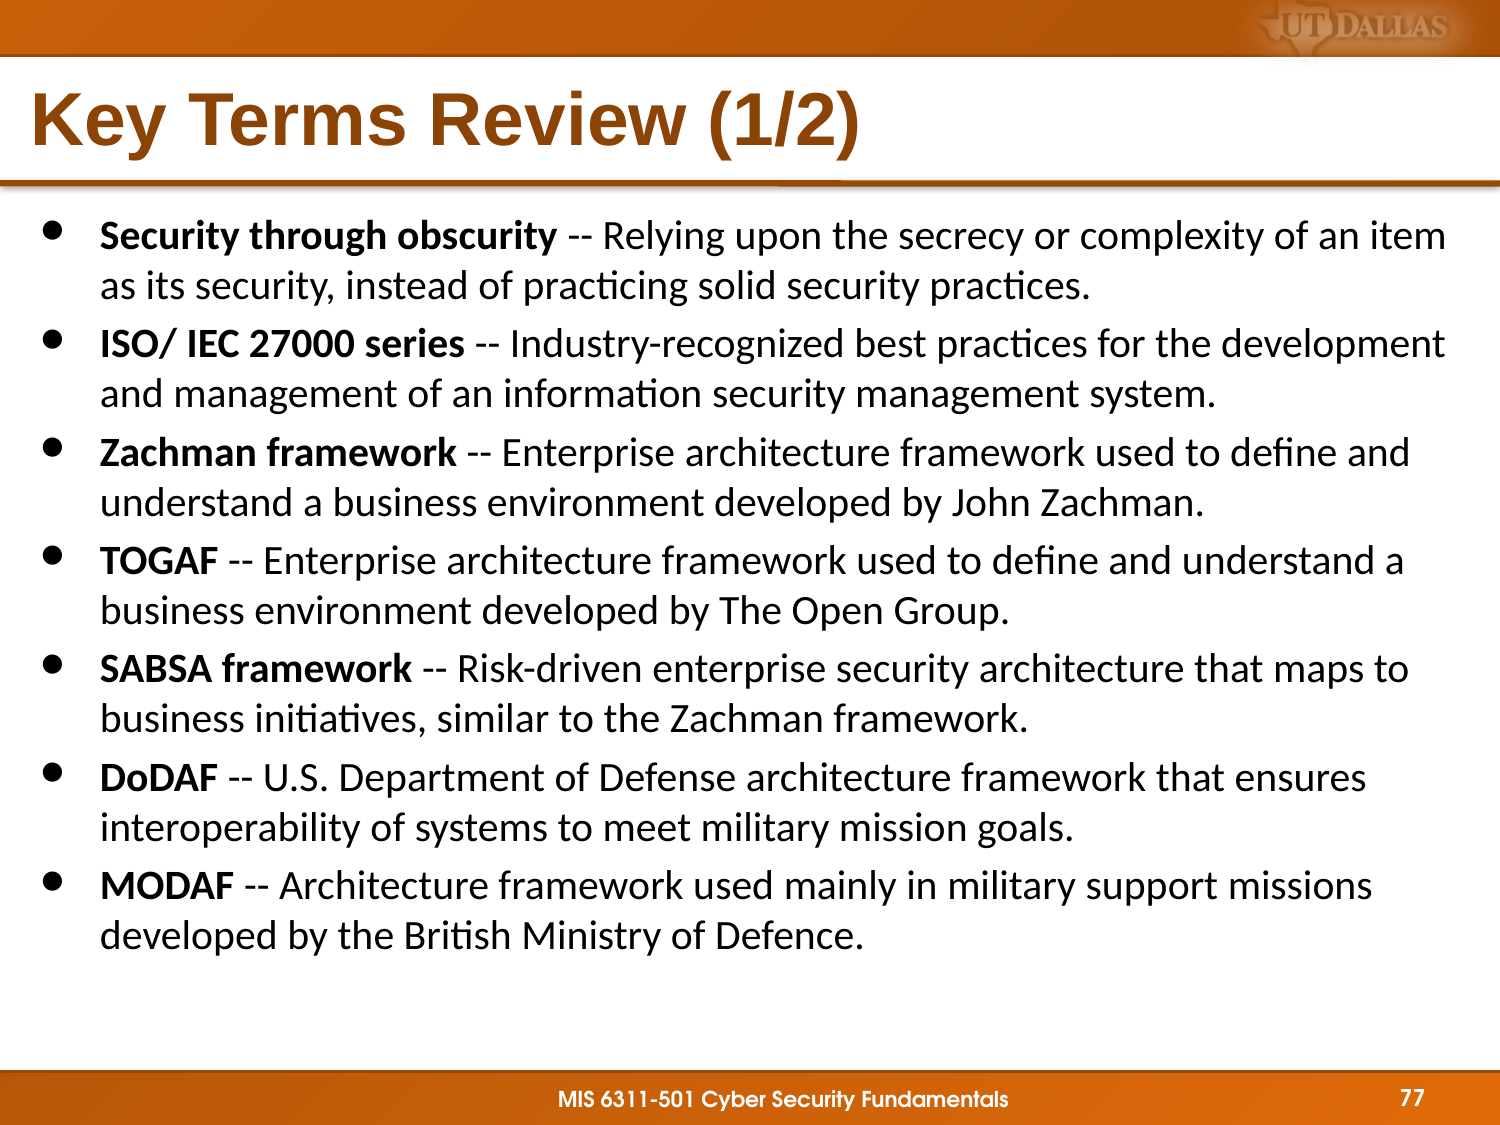

# Key Terms Review (1/2)
Security through obscurity -- Relying upon the secrecy or complexity of an item as its security, instead of practicing solid security practices.
ISO/ IEC 27000 series -- Industry-recognized best practices for the development and management of an information security management system.
Zachman framework -- Enterprise architecture framework used to define and understand a business environment developed by John Zachman.
TOGAF -- Enterprise architecture framework used to define and understand a business environment developed by The Open Group.
SABSA framework -- Risk-driven enterprise security architecture that maps to business initiatives, similar to the Zachman framework.
DoDAF -- U.S. Department of Defense architecture framework that ensures interoperability of systems to meet military mission goals.
MODAF -- Architecture framework used mainly in military support missions developed by the British Ministry of Defence.
77